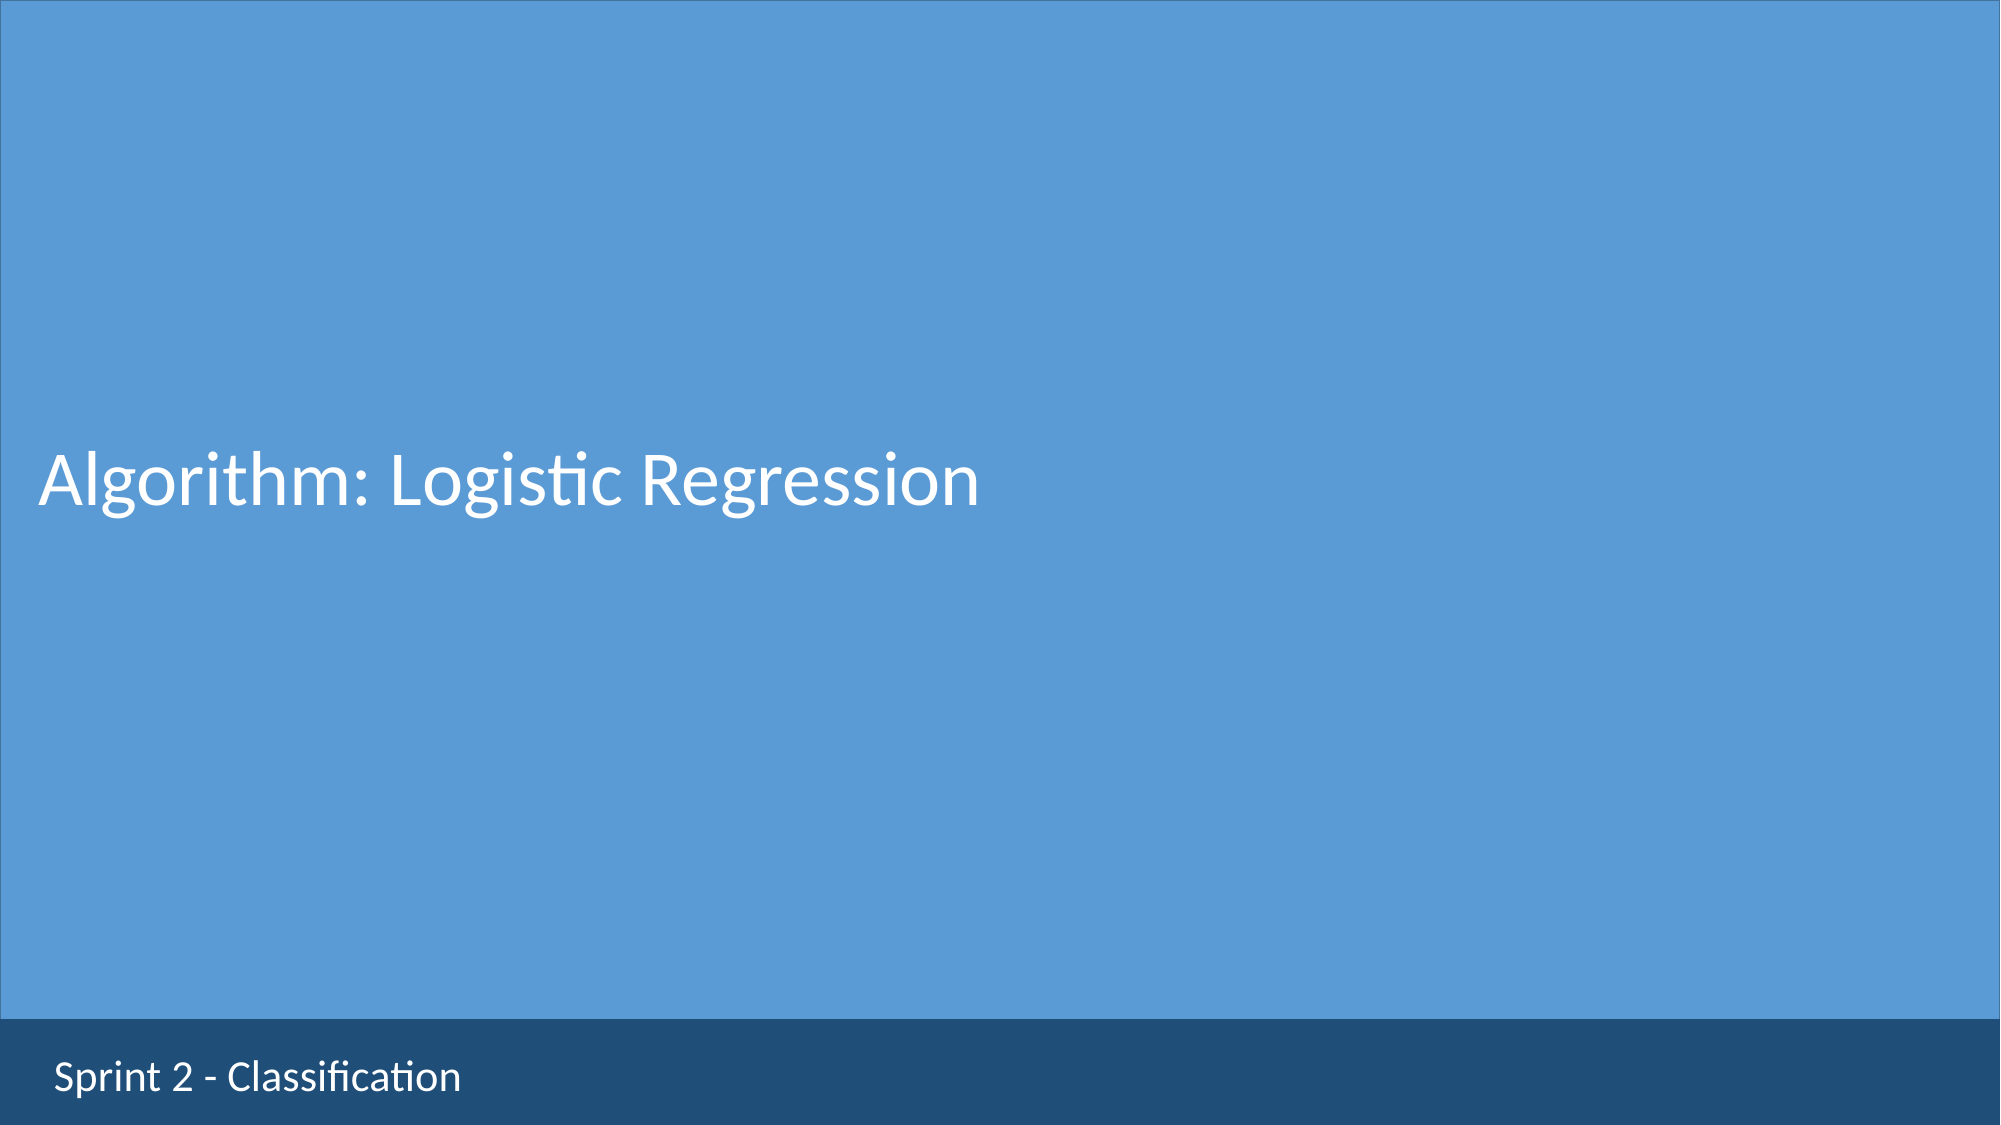

Algorithm: Logistic Regression

Sprint 2 - Classification